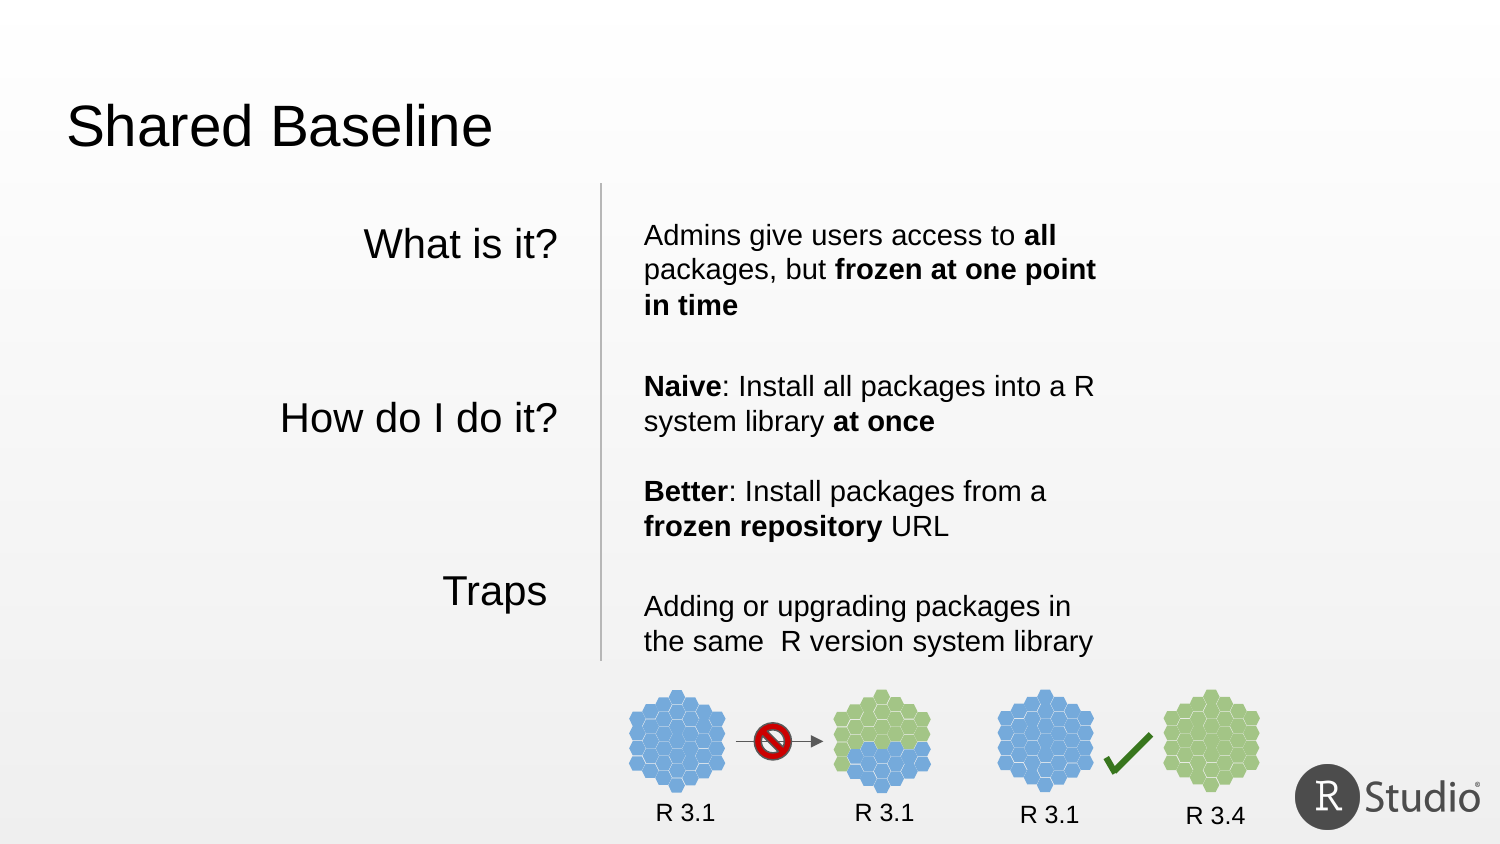

# Shared Baseline
Admins give users access to all packages, but frozen at one point in time
What is it?
Naive: Install all packages into a R system library at once
Better: Install packages from a frozen repository URL
How do I do it?
Traps
Adding or upgrading packages in the same  R version system library

R 3.1
R 3.1
R 3.1
R 3.4